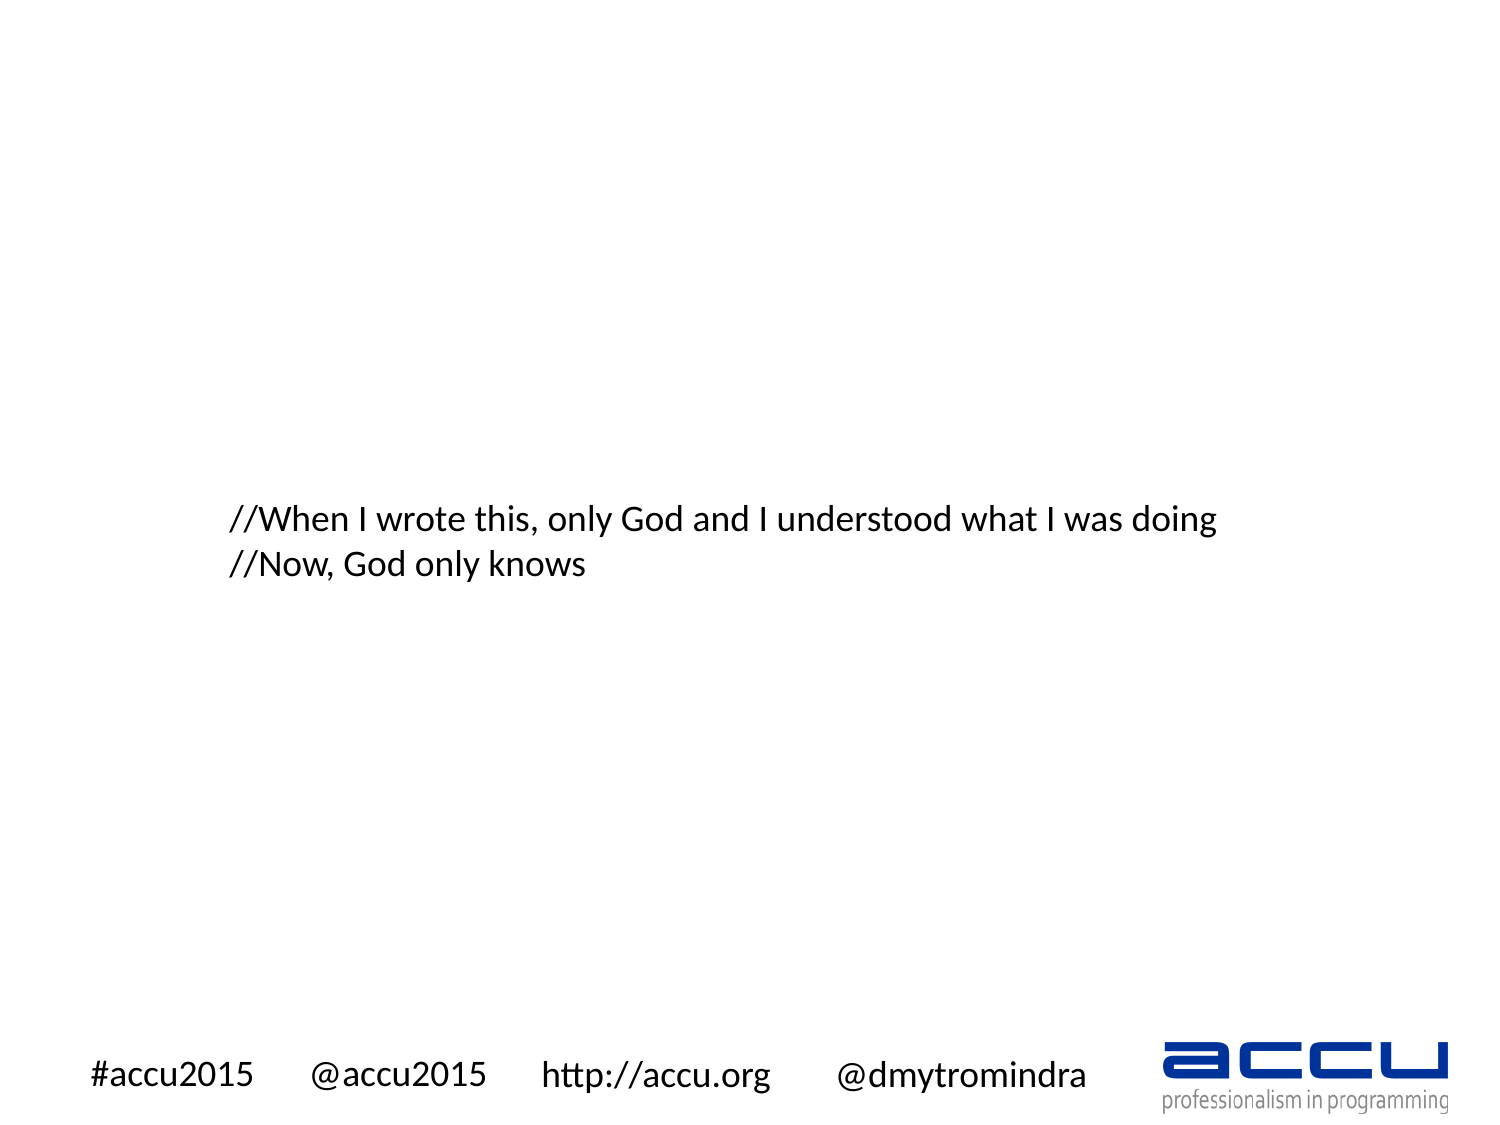

//When I wrote this, only God and I understood what I was doing
//Now, God only knows